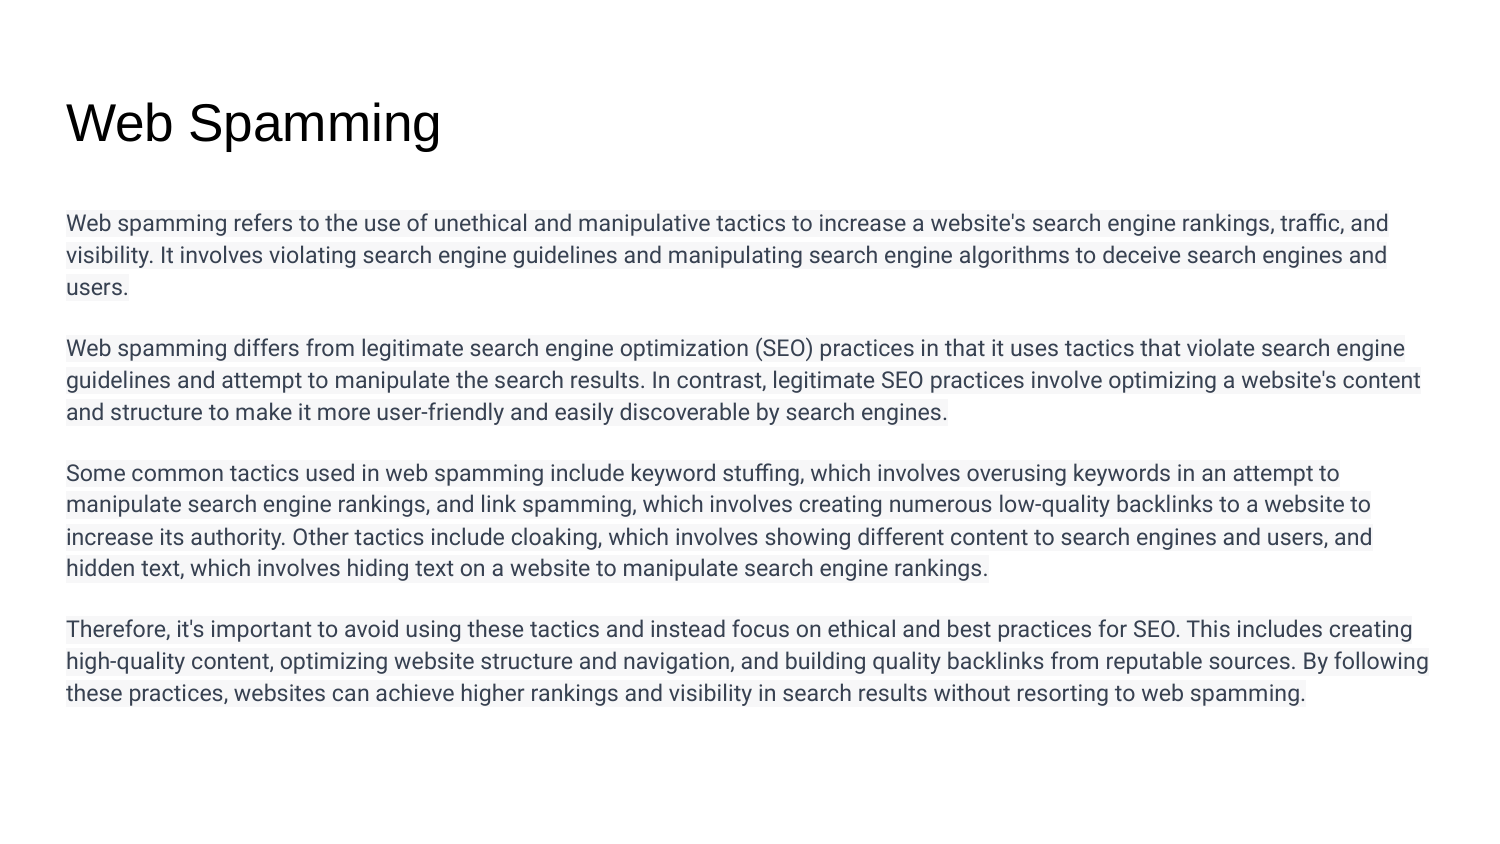

# Web Spamming
Web spamming refers to the use of unethical and manipulative tactics to increase a website's search engine rankings, traffic, and visibility. It involves violating search engine guidelines and manipulating search engine algorithms to deceive search engines and users.
Web spamming differs from legitimate search engine optimization (SEO) practices in that it uses tactics that violate search engine guidelines and attempt to manipulate the search results. In contrast, legitimate SEO practices involve optimizing a website's content and structure to make it more user-friendly and easily discoverable by search engines.
Some common tactics used in web spamming include keyword stuffing, which involves overusing keywords in an attempt to manipulate search engine rankings, and link spamming, which involves creating numerous low-quality backlinks to a website to increase its authority. Other tactics include cloaking, which involves showing different content to search engines and users, and hidden text, which involves hiding text on a website to manipulate search engine rankings.
Therefore, it's important to avoid using these tactics and instead focus on ethical and best practices for SEO. This includes creating high-quality content, optimizing website structure and navigation, and building quality backlinks from reputable sources. By following these practices, websites can achieve higher rankings and visibility in search results without resorting to web spamming.